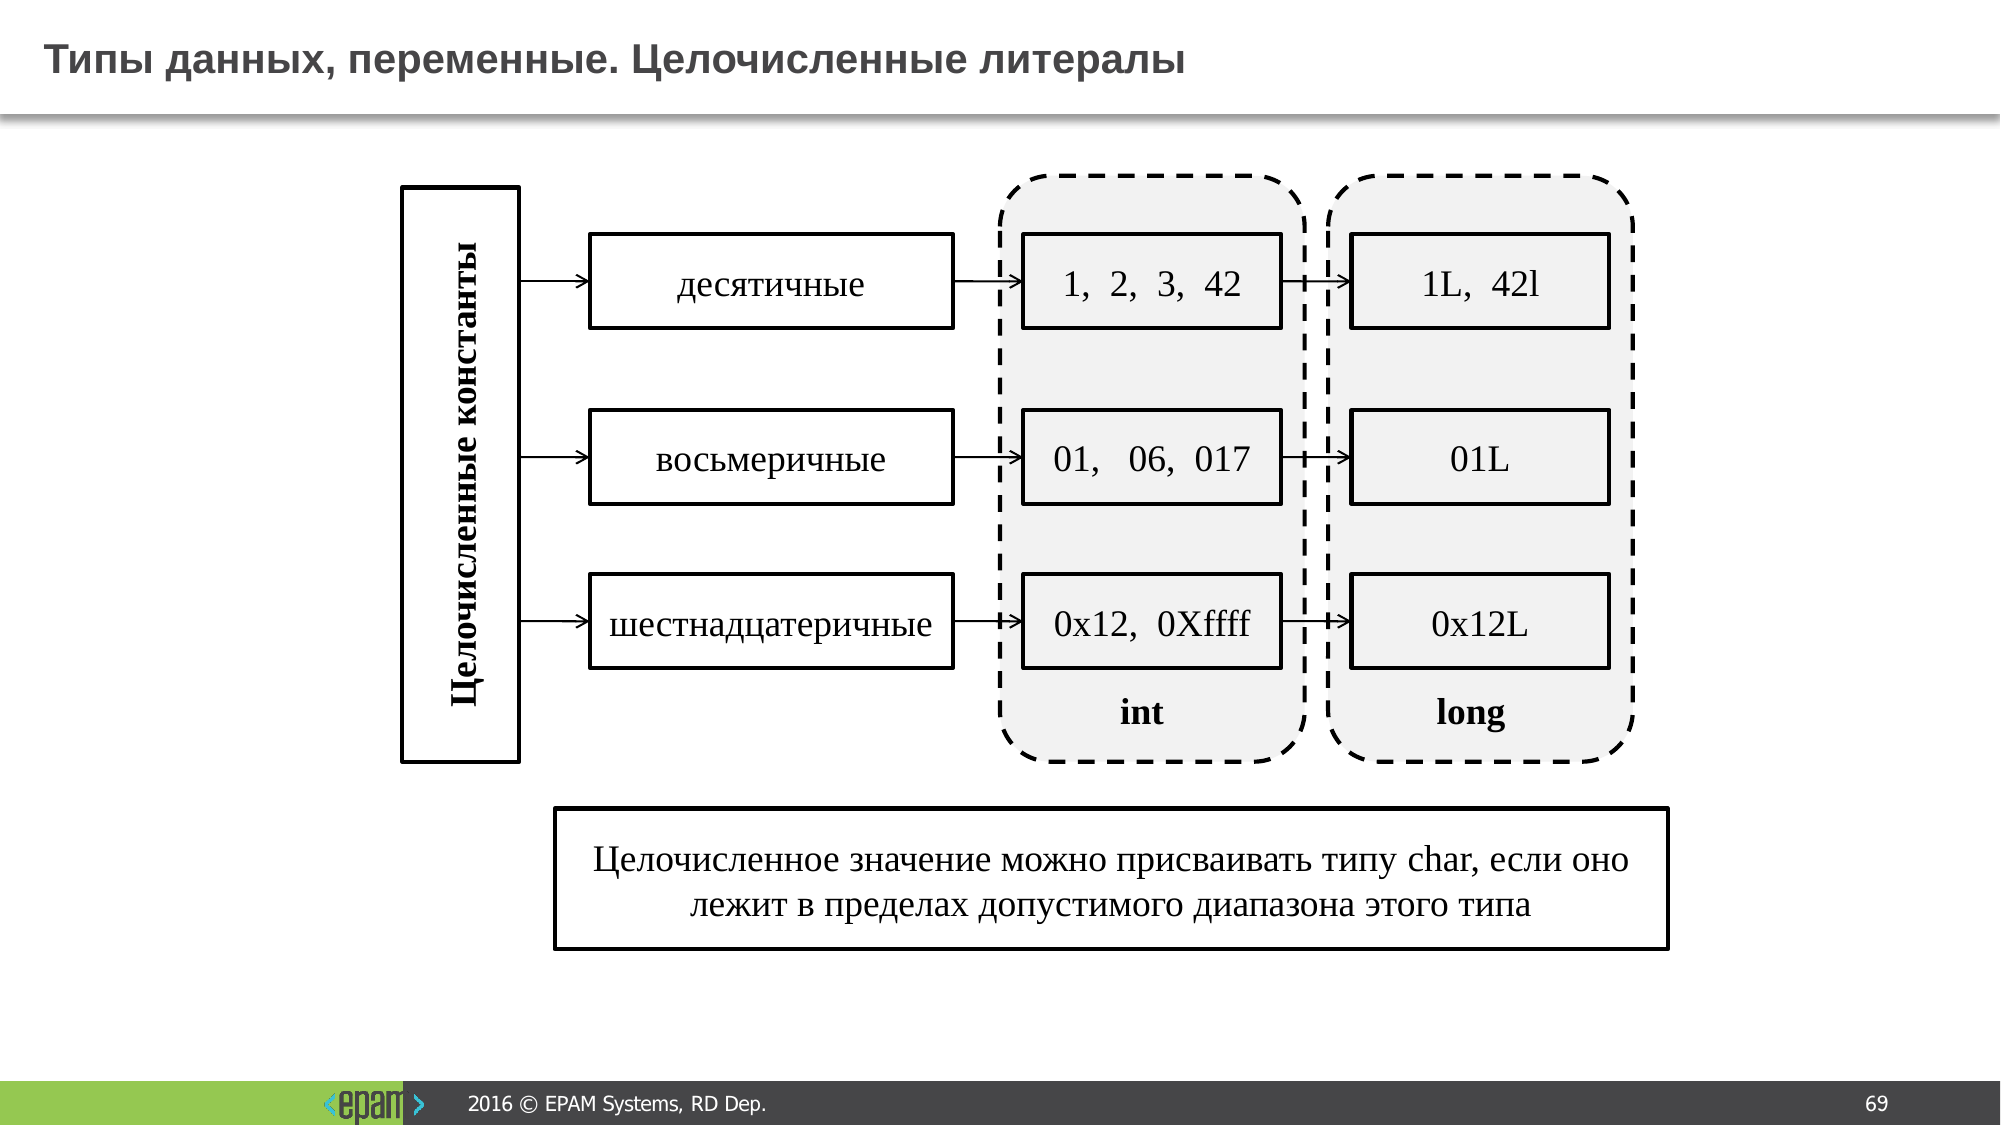

# Типы данных, переменные. Целочисленные литералы

Целочисленные константы
десятичные
1,  2,  3,  42
1L,  42l
восьмеричные
01,   06,  017
01L
шестнадцатеричные
0x12,  0Xffff
0x12L
int
long
Целочисленное значение можно присваивать типу char, если оно лежит в пределах допустимого диапазона этого типа
2016 © EPAM Systems, RD Dep.
69